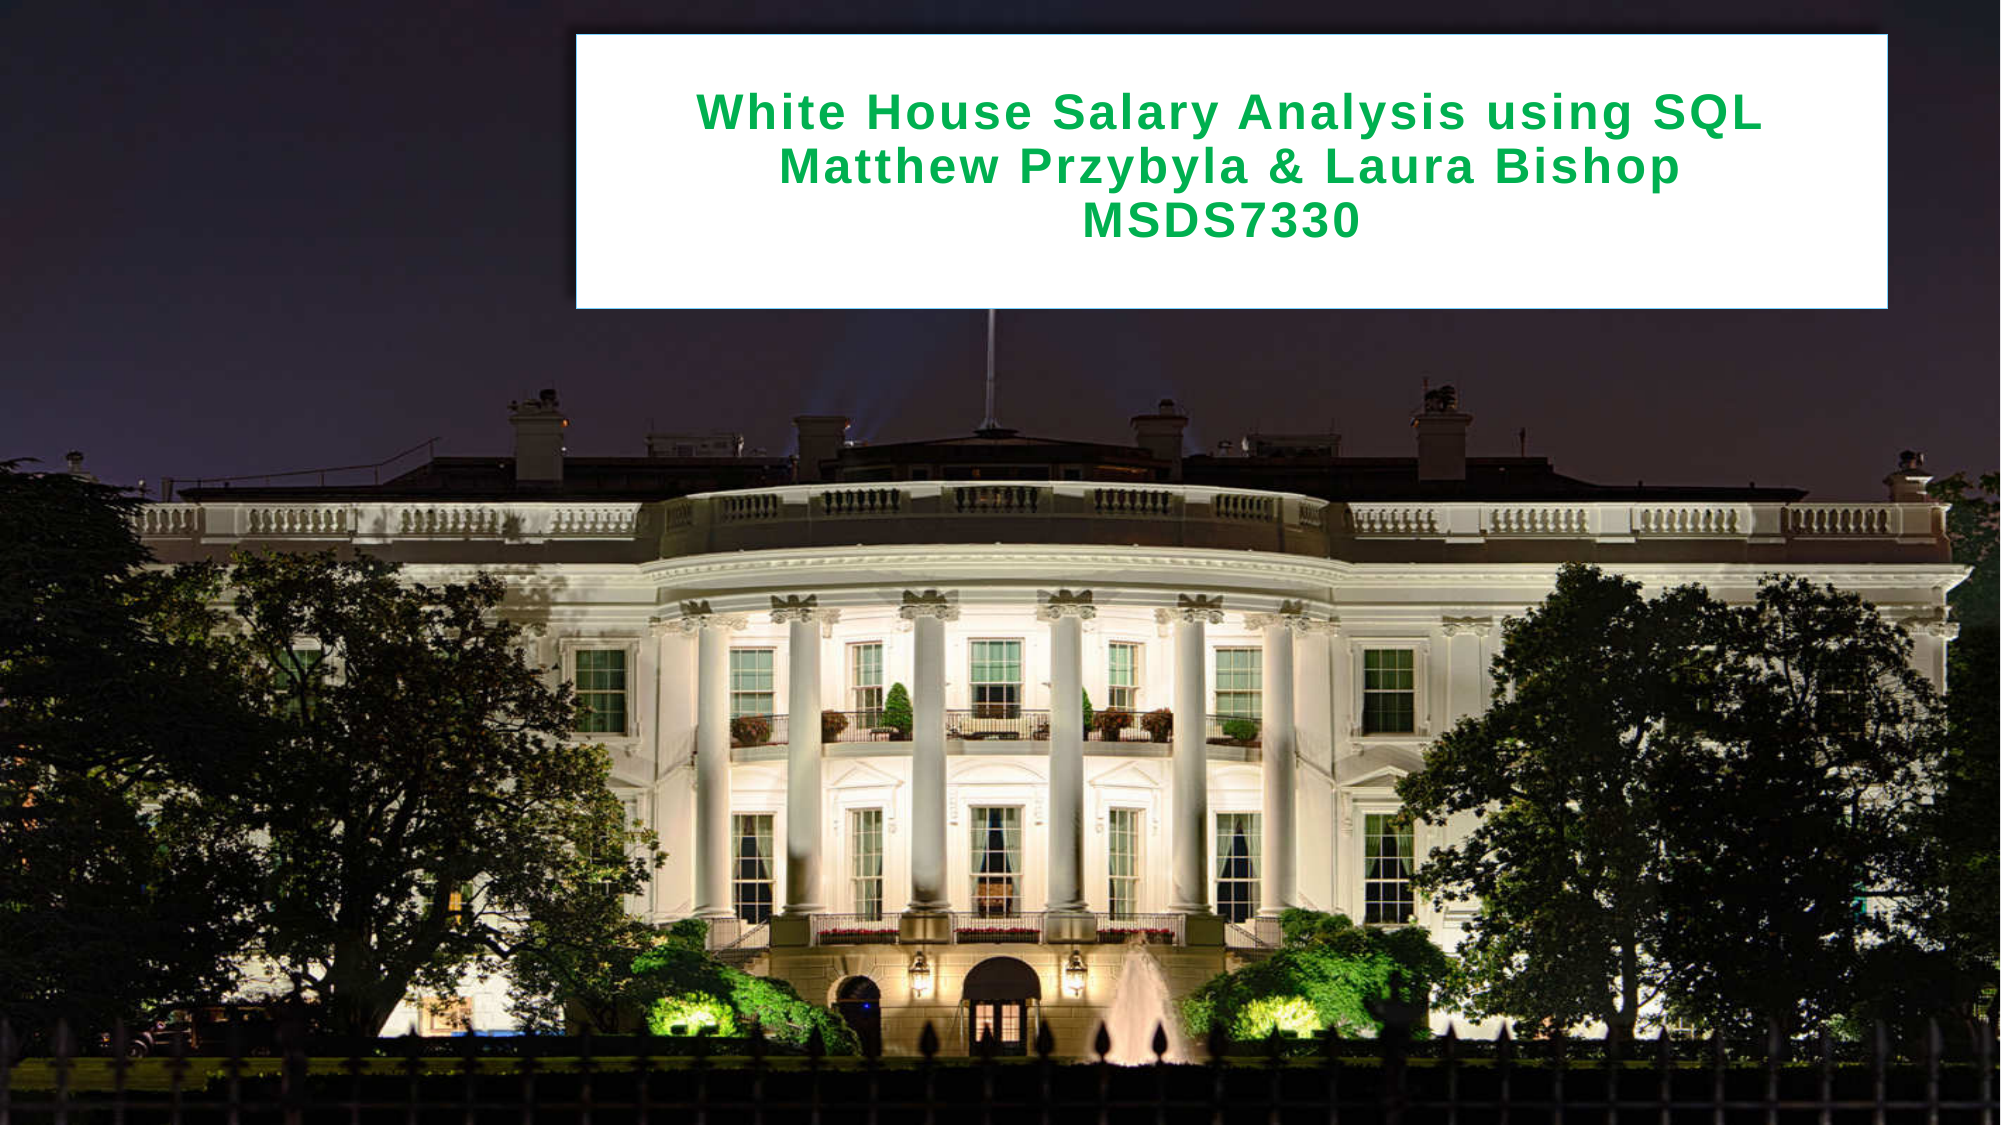

# White House Salary Analysis using SQL Matthew Przybyla & Laura Bishop MSDS7330